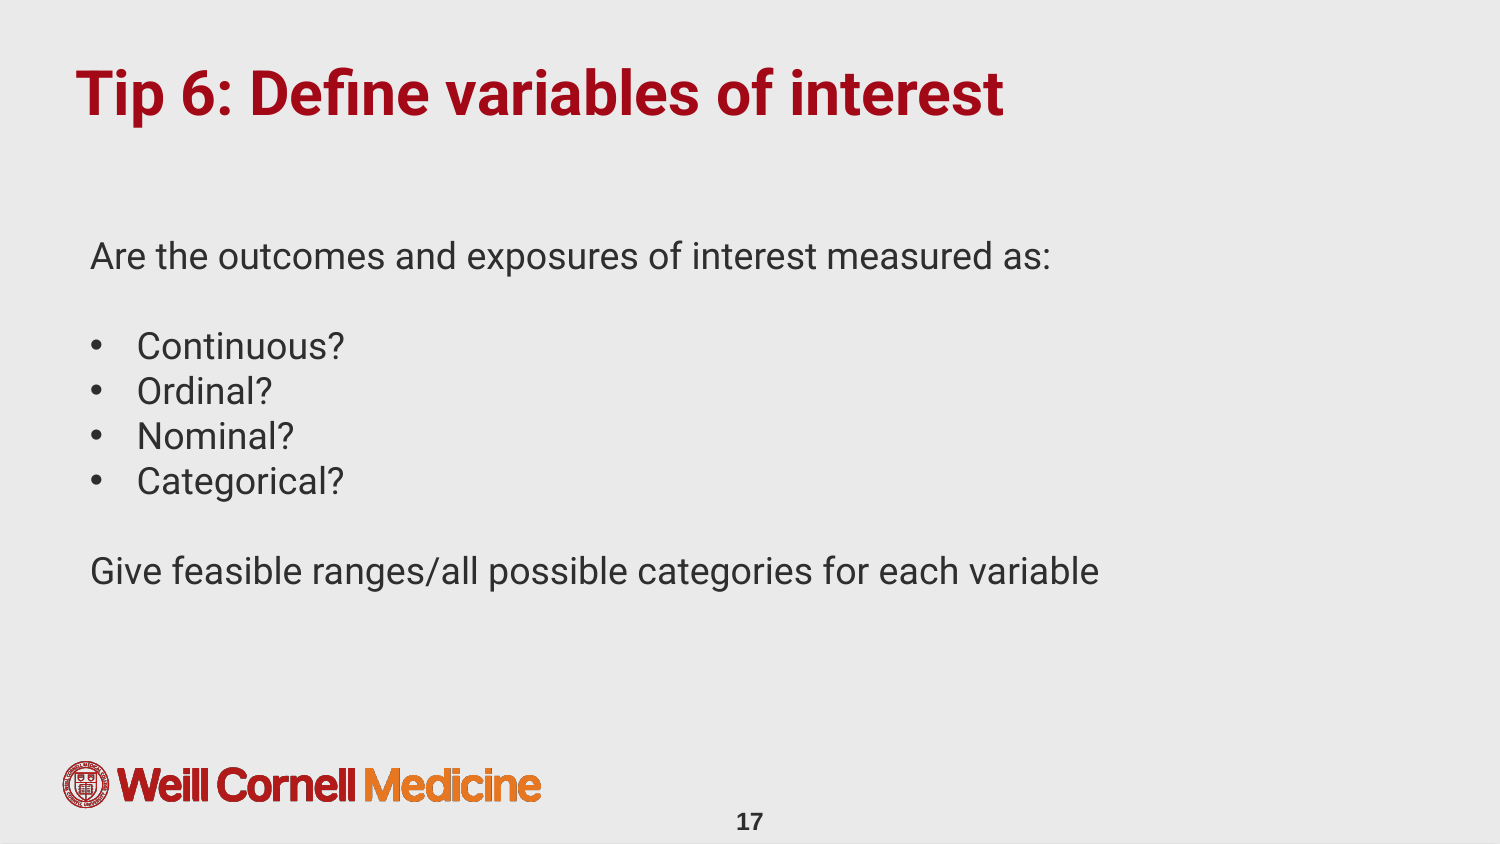

# Tip 6: Define variables of interest

Are the outcomes and exposures of interest measured as:
Continuous?
Ordinal?
Nominal?
Categorical?

Give feasible ranges/all possible categories for each variable